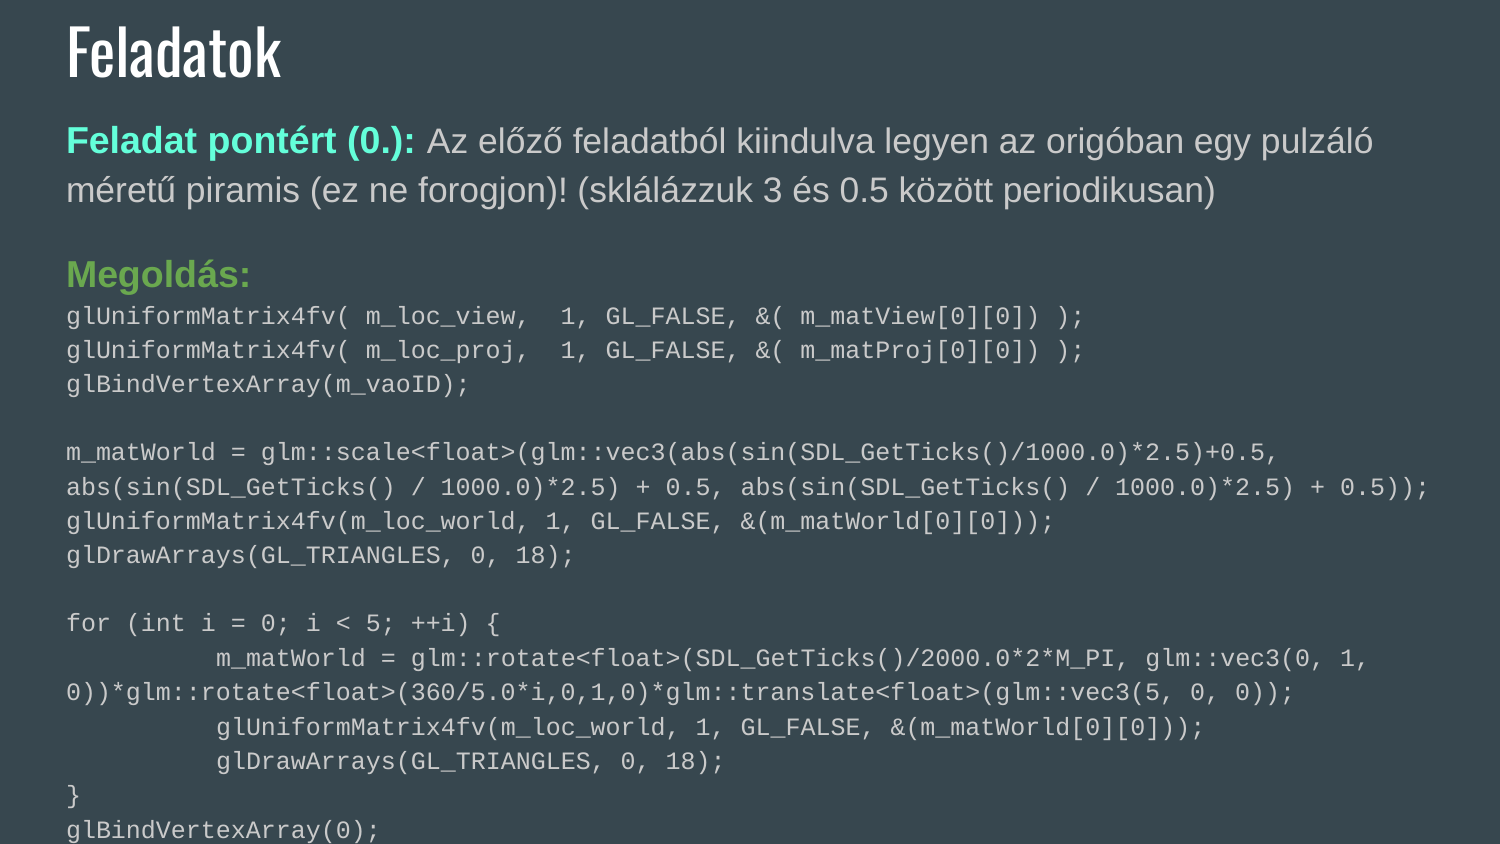

# Feladatok
Feladat pontért (0.): Az előző feladatból kiindulva legyen az origóban egy pulzáló méretű piramis (ez ne forogjon)! (sklálázzuk 3 és 0.5 között periodikusan)
Megoldás:
glUniformMatrix4fv( m_loc_view,  1, GL_FALSE, &( m_matView[0][0]) );
glUniformMatrix4fv( m_loc_proj,  1, GL_FALSE, &( m_matProj[0][0]) );
glBindVertexArray(m_vaoID);
m_matWorld = glm::scale<float>(glm::vec3(abs(sin(SDL_GetTicks()/1000.0)*2.5)+0.5, abs(sin(SDL_GetTicks() / 1000.0)*2.5) + 0.5, abs(sin(SDL_GetTicks() / 1000.0)*2.5) + 0.5));
glUniformMatrix4fv(m_loc_world, 1, GL_FALSE, &(m_matWorld[0][0]));
glDrawArrays(GL_TRIANGLES, 0, 18);
for (int i = 0; i < 5; ++i) {
	m_matWorld = glm::rotate<float>(SDL_GetTicks()/2000.0*2*M_PI, glm::vec3(0, 1, 0))*glm::rotate<float>(360/5.0*i,0,1,0)*glm::translate<float>(glm::vec3(5, 0, 0));
	glUniformMatrix4fv(m_loc_world, 1, GL_FALSE, &(m_matWorld[0][0]));
	glDrawArrays(GL_TRIANGLES, 0, 18);
}
glBindVertexArray(0);

A”